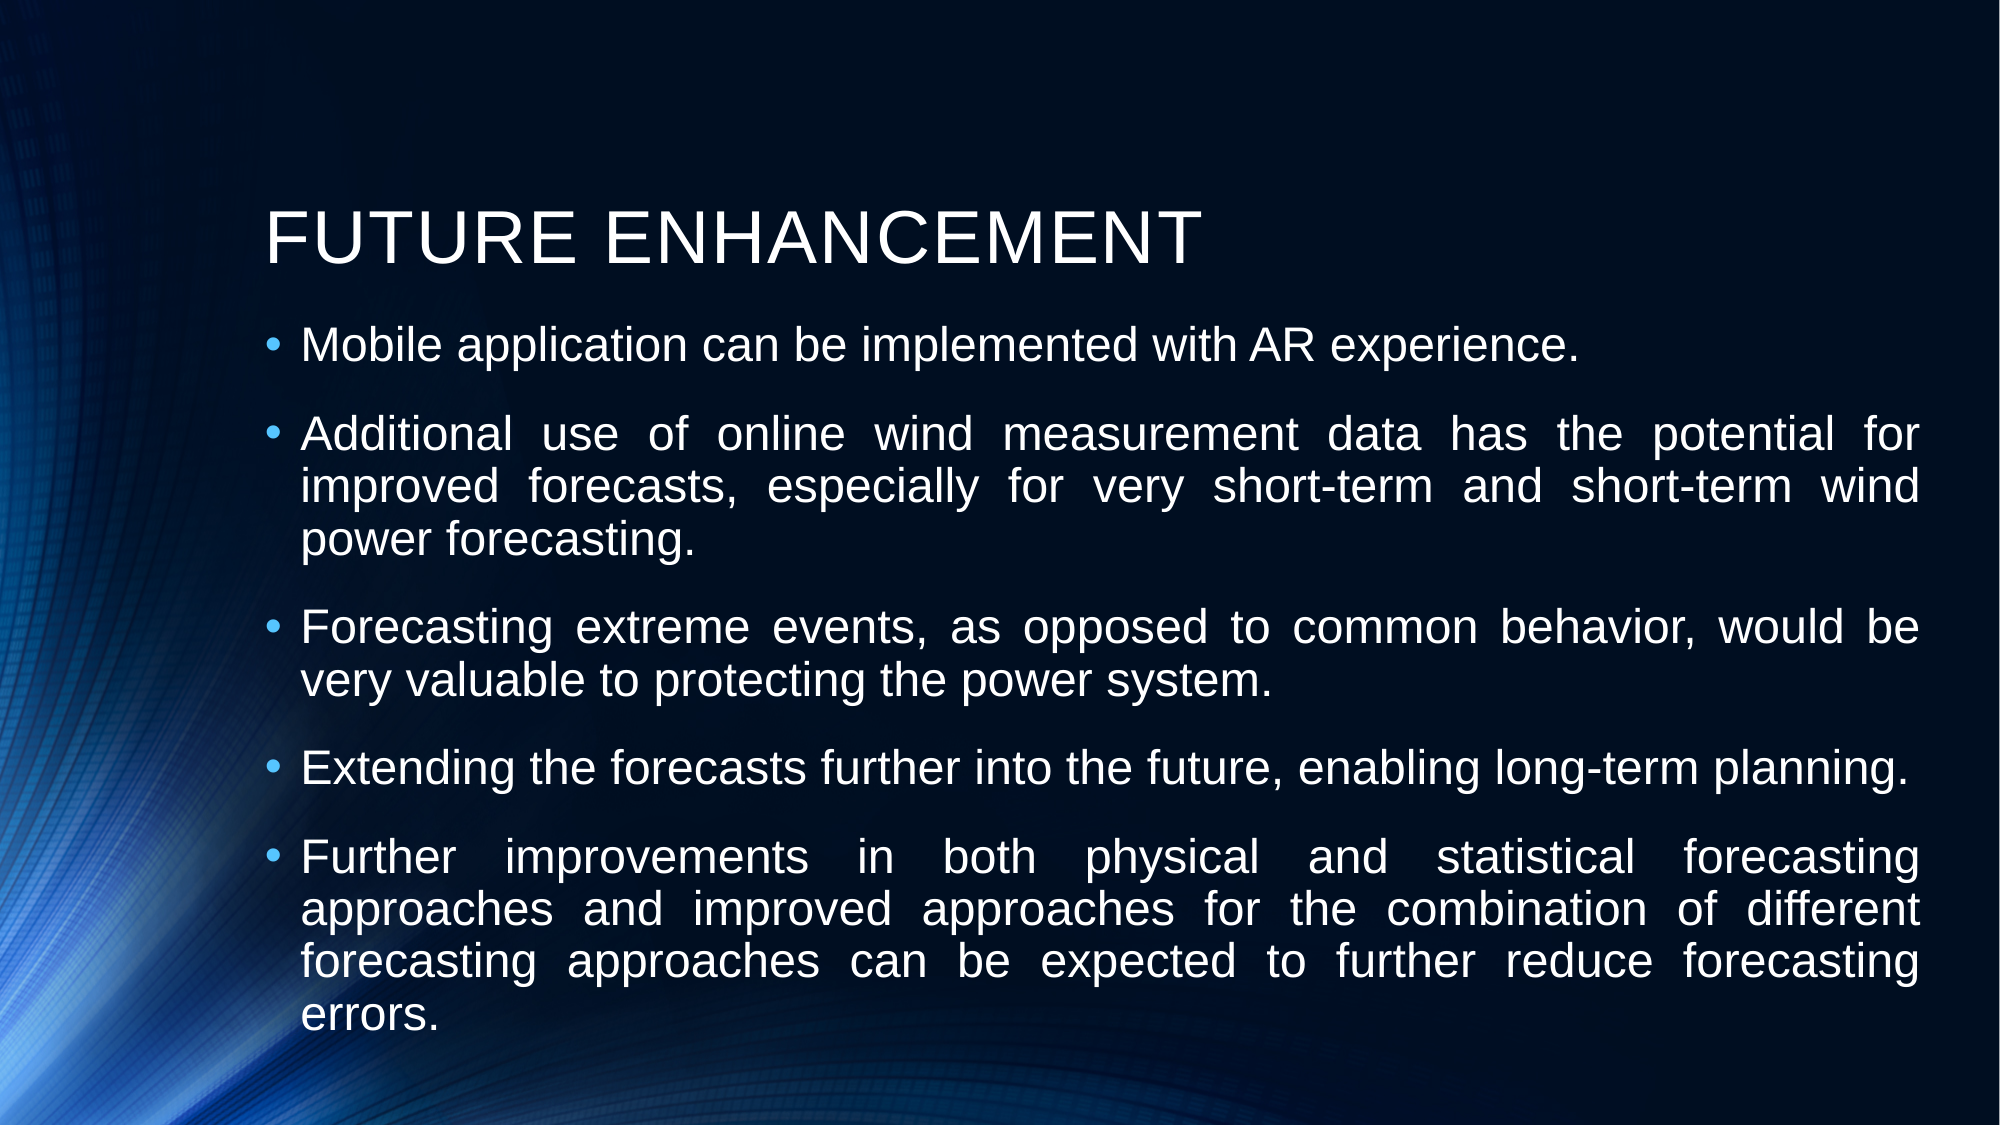

# FUTURE ENHANCEMENT
Mobile application can be implemented with AR experience.
Additional use of online wind measurement data has the potential for improved forecasts, especially for very short-term and short-term wind power forecasting.
Forecasting extreme events, as opposed to common behavior, would be very valuable to protecting the power system.
Extending the forecasts further into the future, enabling long-term planning.
Further improvements in both physical and statistical forecasting approaches and improved approaches for the combination of different forecasting approaches can be expected to further reduce forecasting errors.